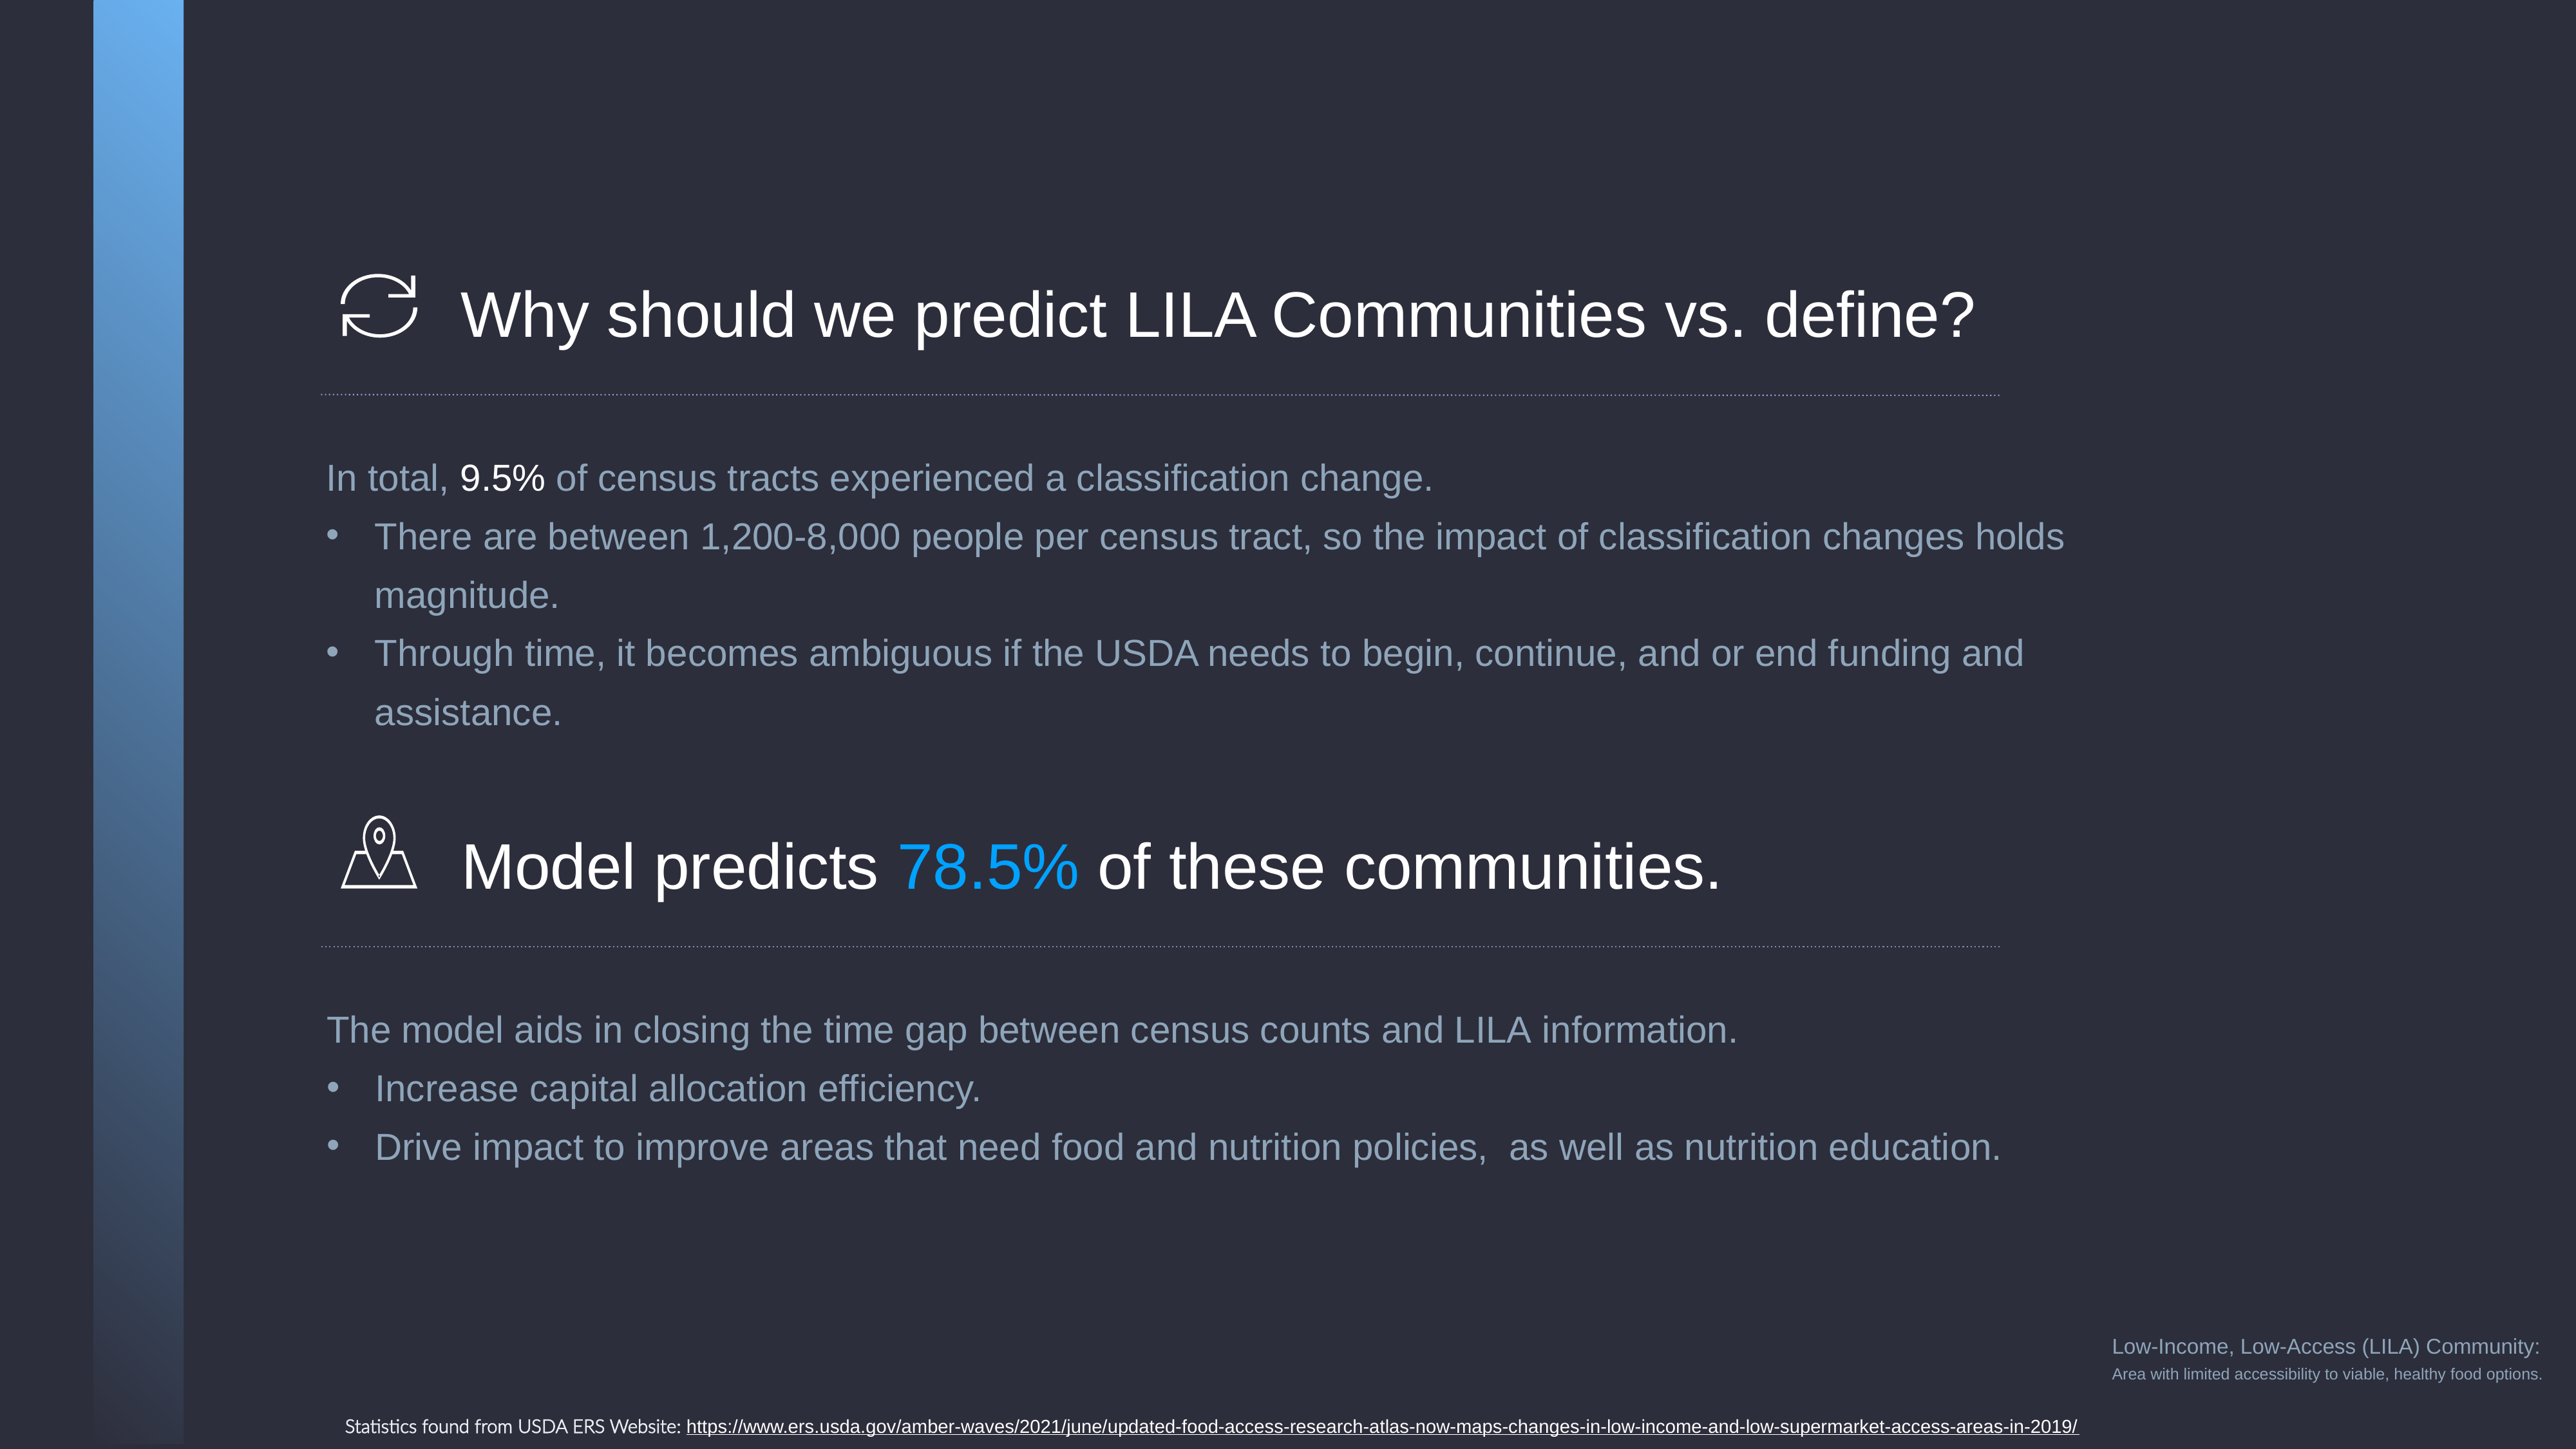

Why should we predict LILA Communities vs. define?

In total, 9.5% of census tracts experienced a classification change.
There are between 1,200-8,000 people per census tract, so the impact of classification changes holds magnitude.
Through time, it becomes ambiguous if the USDA needs to begin, continue, and or end funding and assistance.

Model predicts 78.5% of these communities.

The model aids in closing the time gap between census counts and LILA information.
Increase capital allocation efficiency.
Drive impact to improve areas that need food and nutrition policies,  as well as nutrition education.
Low-Income, Low-Access (LILA) Community:
Area with limited accessibility to viable, healthy food options.
Statistics found from USDA ERS Website: https://www.ers.usda.gov/amber-waves/2021/june/updated-food-access-research-atlas-now-maps-changes-in-low-income-and-low-supermarket-access-areas-in-2019/